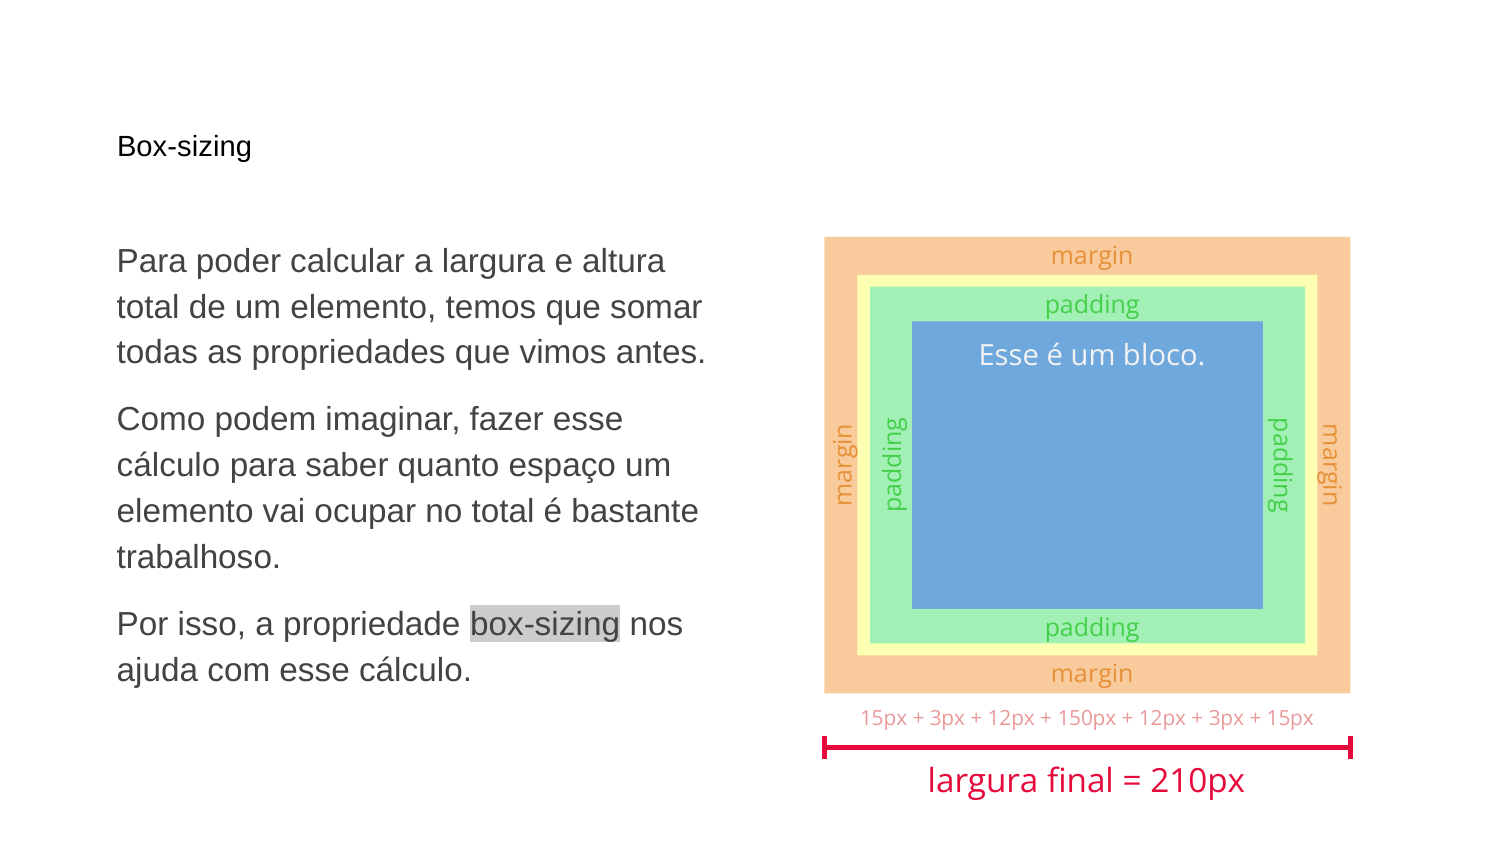

# Box-sizing
Para poder calcular a largura e altura total de um elemento, temos que somar todas as propriedades que vimos antes.
Como podem imaginar, fazer esse cálculo para saber quanto espaço um elemento vai ocupar no total é bastante trabalhoso.
Por isso, a propriedade box-sizing nos ajuda com esse cálculo.

margin

padding

Esse é um bloco.
padding
padding
margin
margin
padding
margin
15px + 3px + 12px + 150px + 12px + 3px + 15px
largura final = 210px